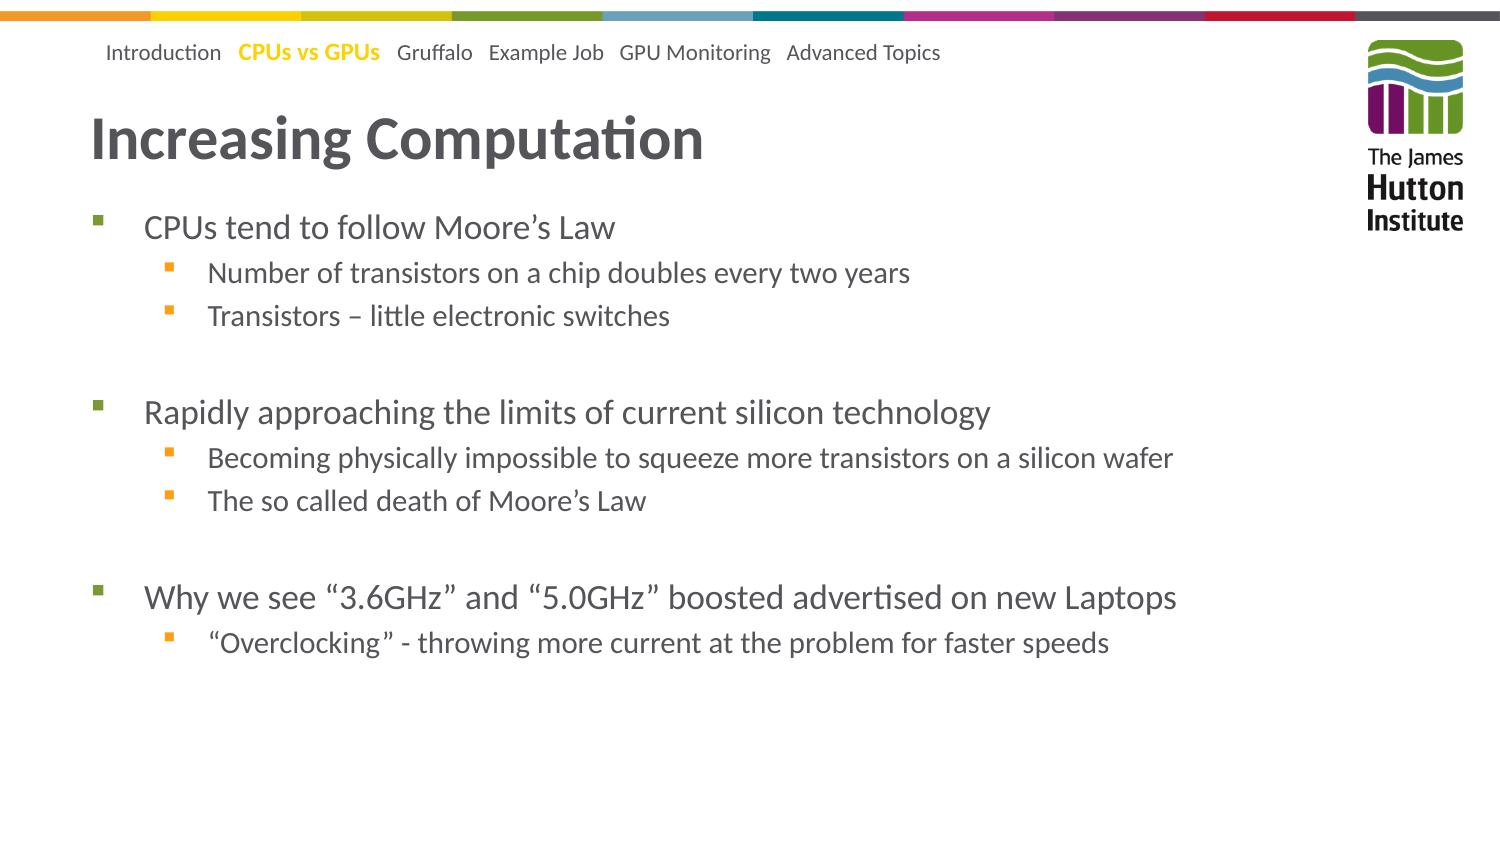

Introduction   CPUs vs GPUs   Gruffalo   Example Job   GPU Monitoring   Advanced Topics
# Increasing Computation
CPUs tend to follow Moore’s Law
Number of transistors on a chip doubles every two years
Transistors – little electronic switches

Rapidly approaching the limits of current silicon technology
Becoming physically impossible to squeeze more transistors on a silicon wafer
The so called death of Moore’s Law

Why we see “3.6GHz” and “5.0GHz” boosted advertised on new Laptops
“Overclocking” - throwing more current at the problem for faster speeds